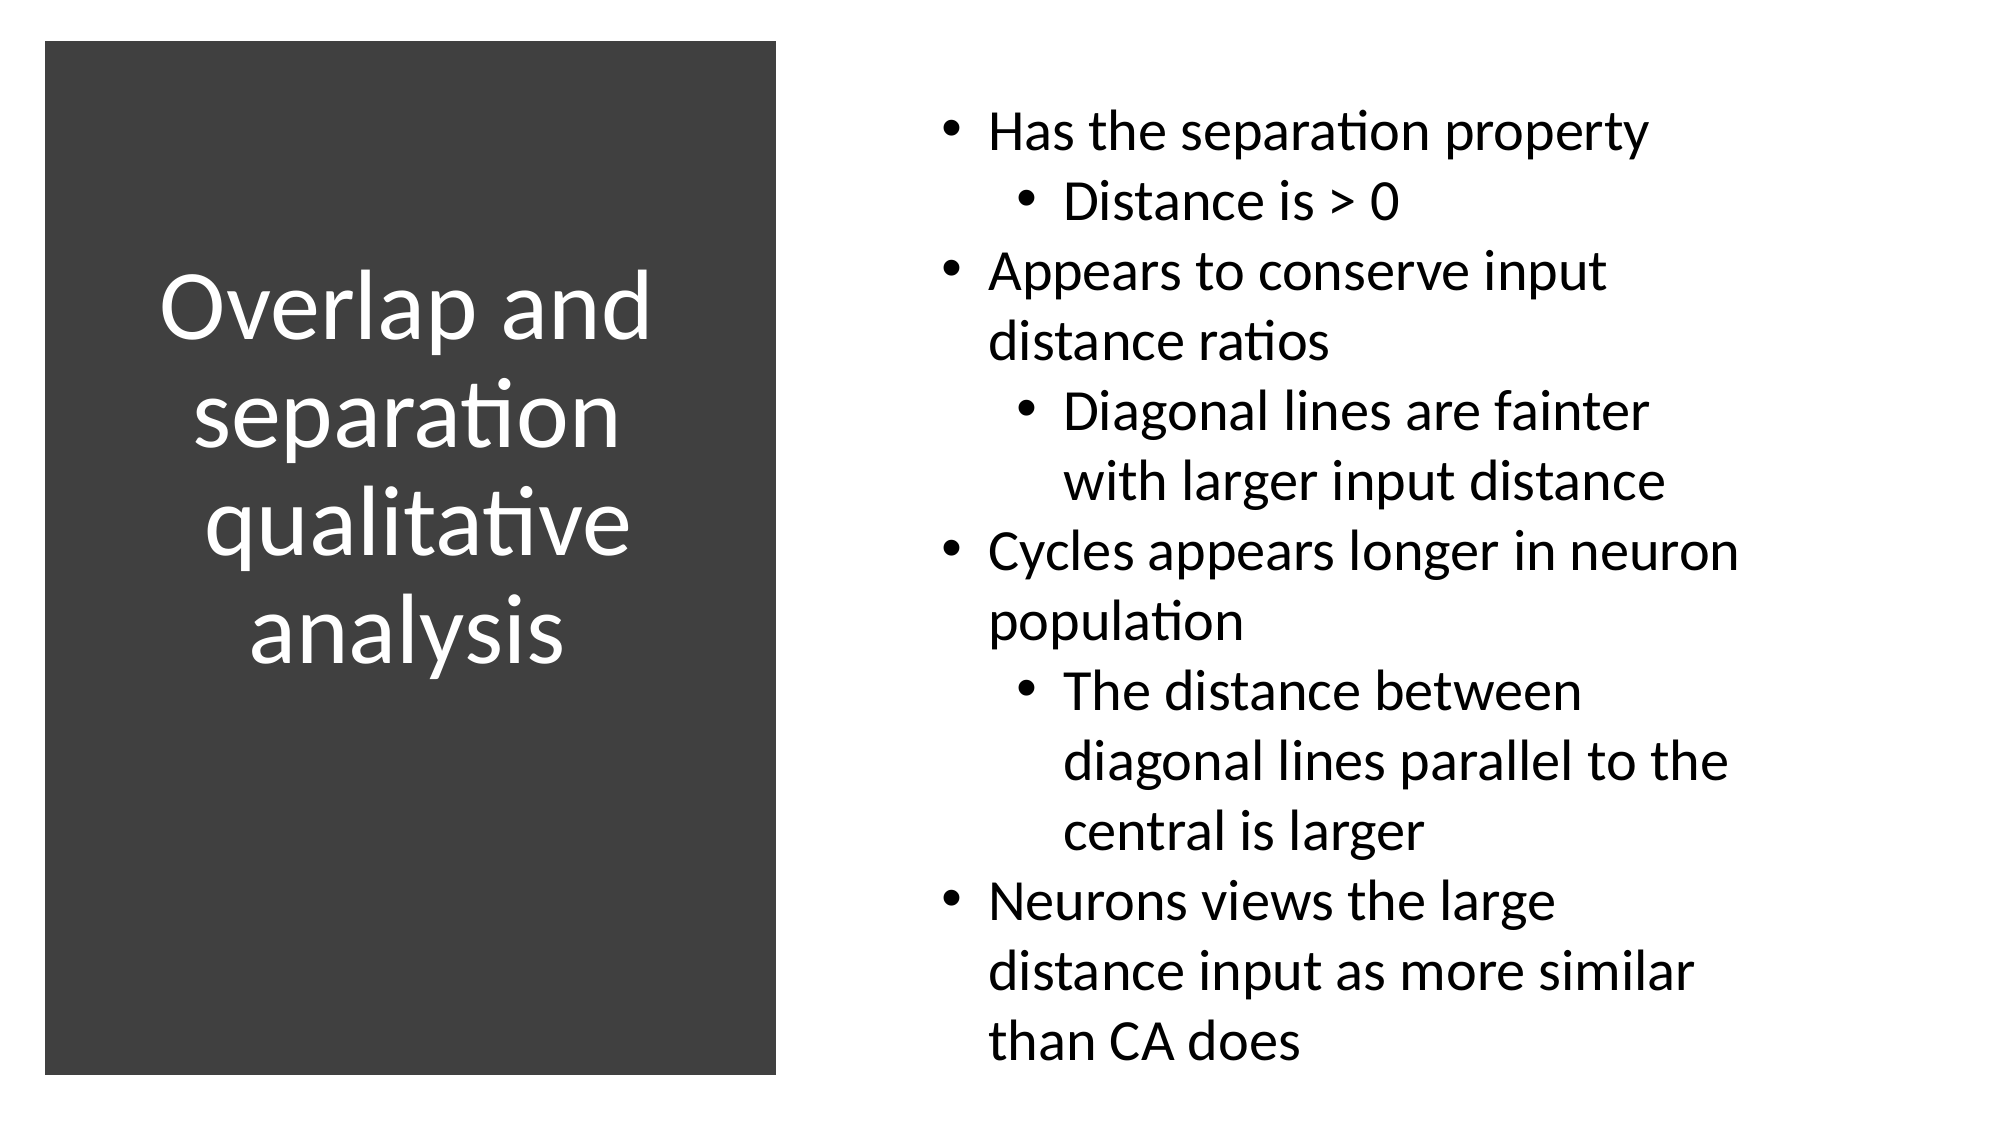

Has the separation property
Distance is > 0
Appears to conserve input distance ratios
Diagonal lines are fainter with larger input distance
Cycles appears longer in neuron population
The distance between diagonal lines parallel to the central is larger
Neurons views the large distance input as more similar than CA does

# Overlap and separation qualitative analysis